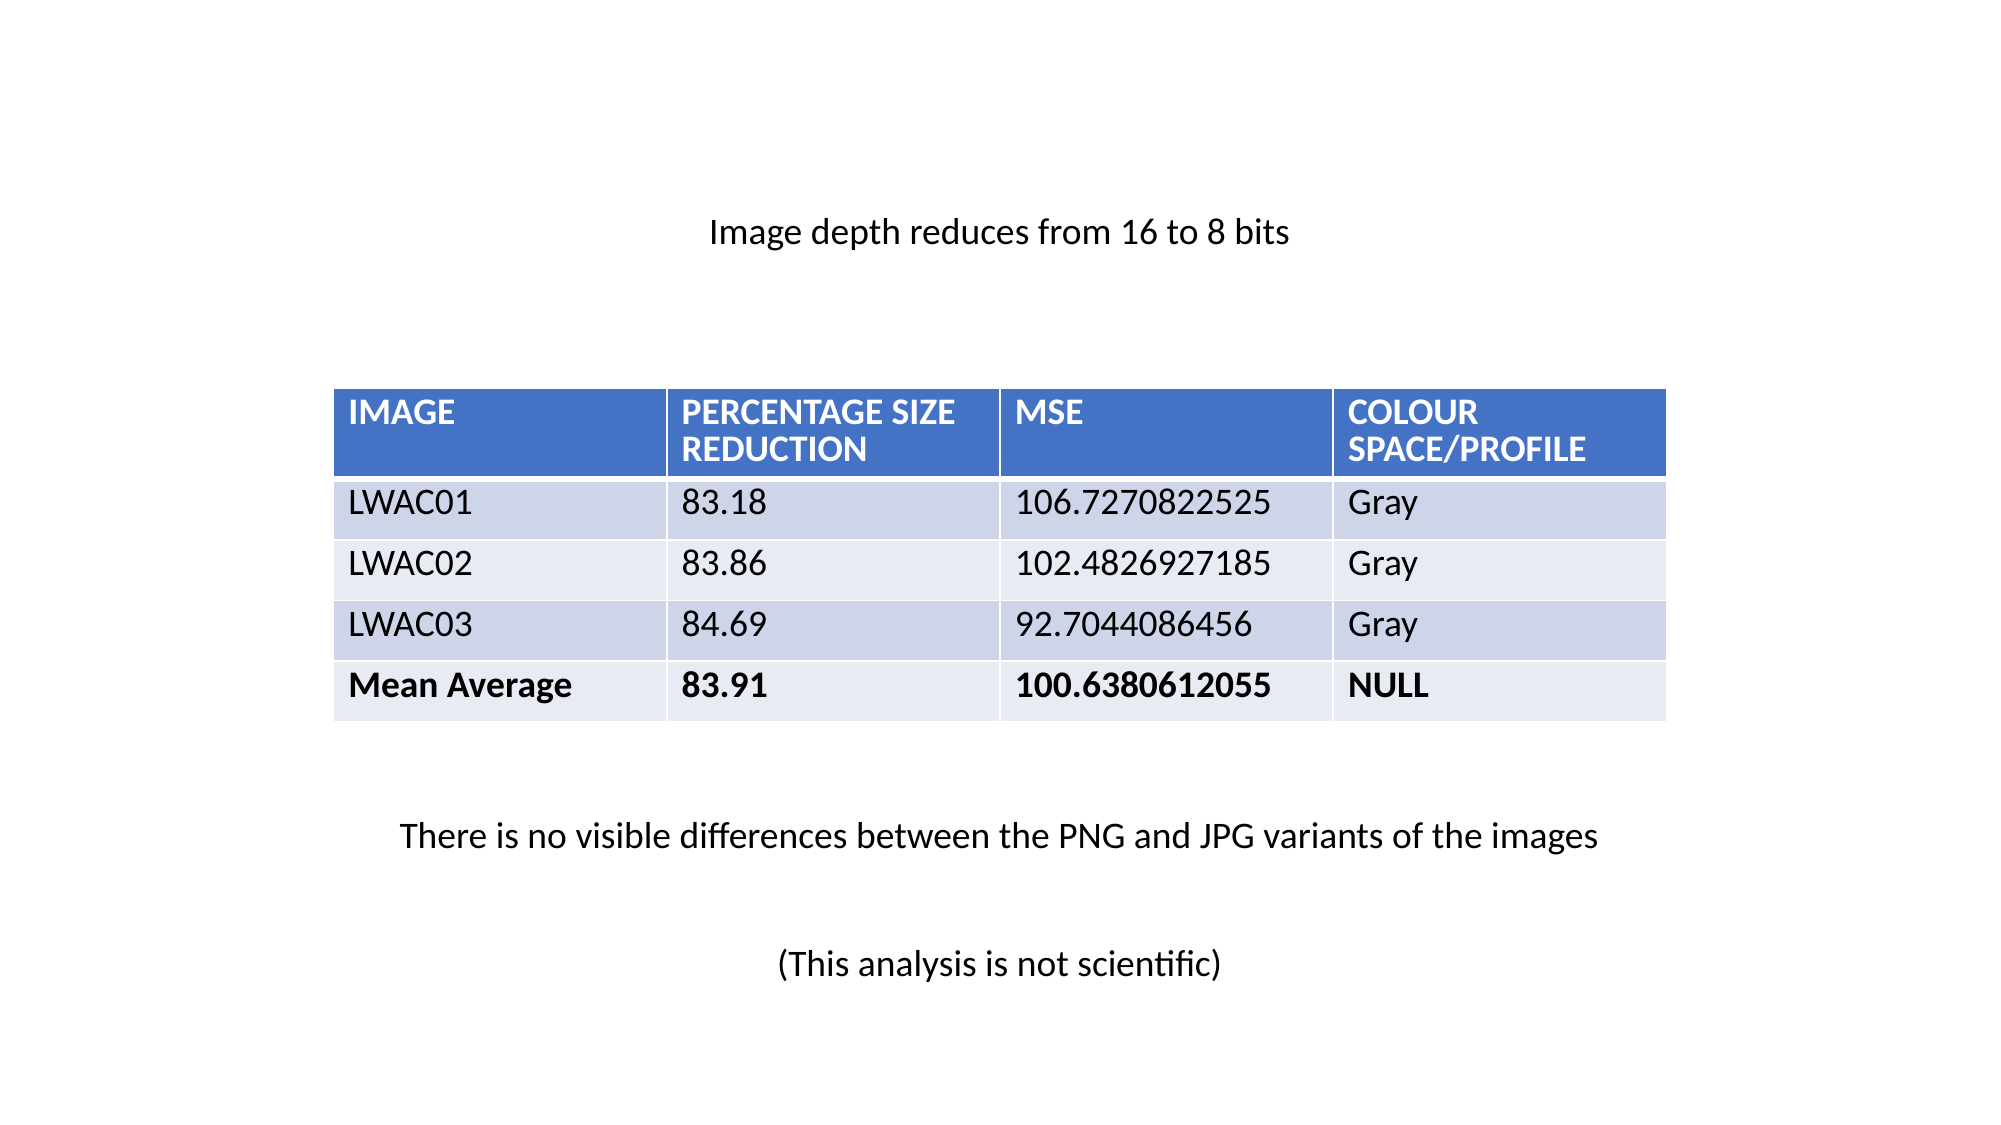

Image depth reduces from 16 to 8 bits
| IMAGE | PERCENTAGE SIZE REDUCTION | MSE | COLOUR SPACE/PROFILE |
| --- | --- | --- | --- |
| LWAC01 | 83.18 | 106.7270822525 | Gray |
| LWAC02 | 83.86 | 102.4826927185 | Gray |
| LWAC03 | 84.69 | 92.7044086456 | Gray |
| Mean Average | 83.91 | 100.6380612055 | NULL |
There is no visible differences between the PNG and JPG variants of the images
(This analysis is not scientific)